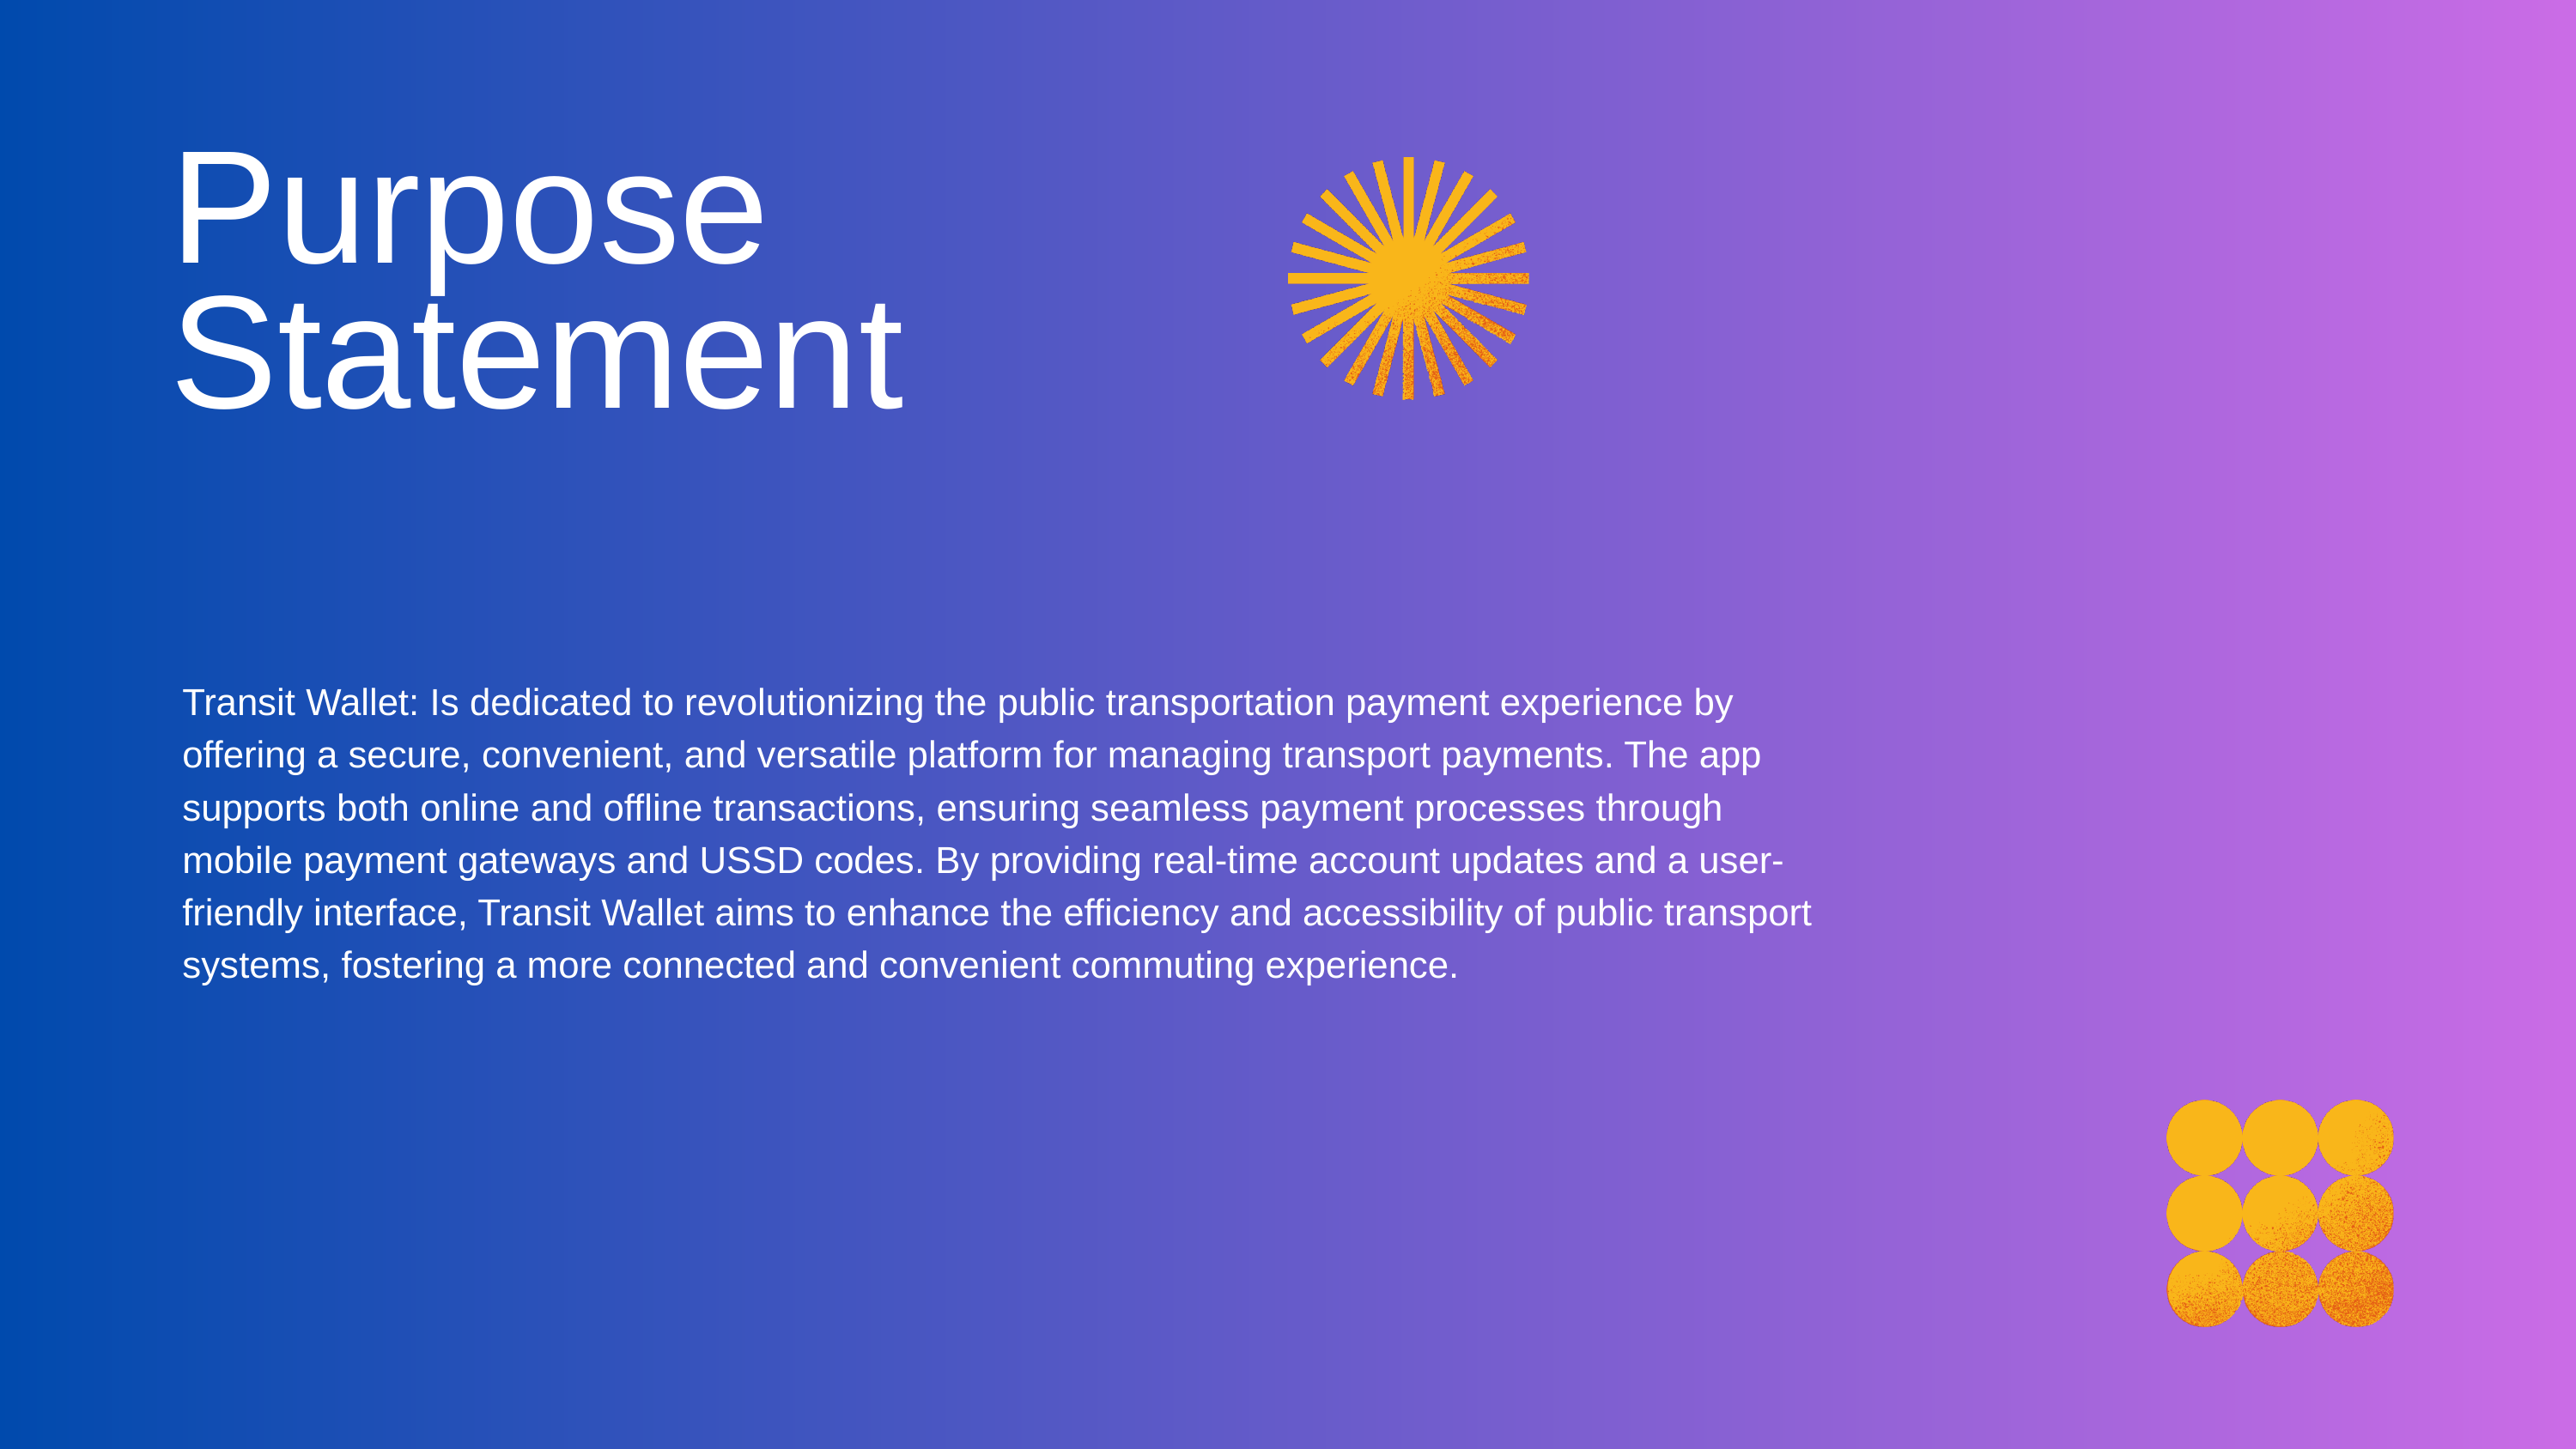

Purpose
Statement

Transit Wallet: Is dedicated to revolutionizing the public transportation payment experience by offering a secure, convenient, and versatile platform for managing transport payments. The app supports both online and offline transactions, ensuring seamless payment processes through mobile payment gateways and USSD codes. By providing real-time account updates and a user-friendly interface, Transit Wallet aims to enhance the efficiency and accessibility of public transport systems, fostering a more connected and convenient commuting experience.